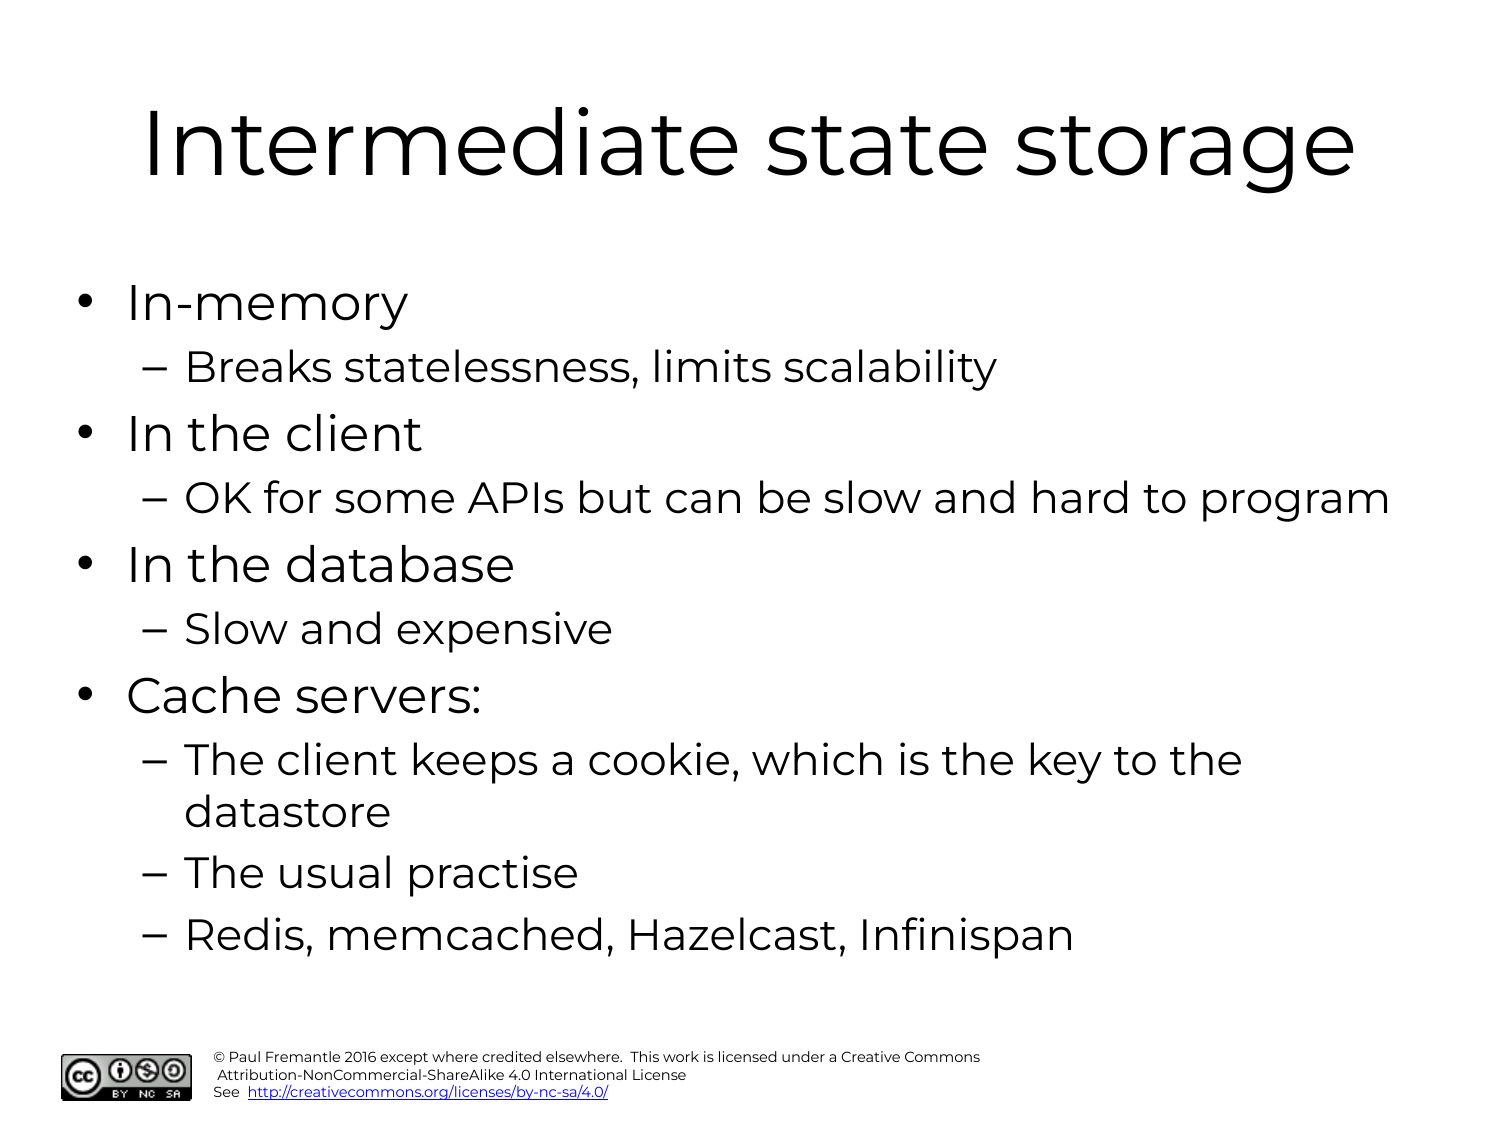

# Intermediate state storage
In-memory
Breaks statelessness, limits scalability
In the client
OK for some APIs but can be slow and hard to program
In the database
Slow and expensive
Cache servers:
The client keeps a cookie, which is the key to the datastore
The usual practise
Redis, memcached, Hazelcast, Infinispan